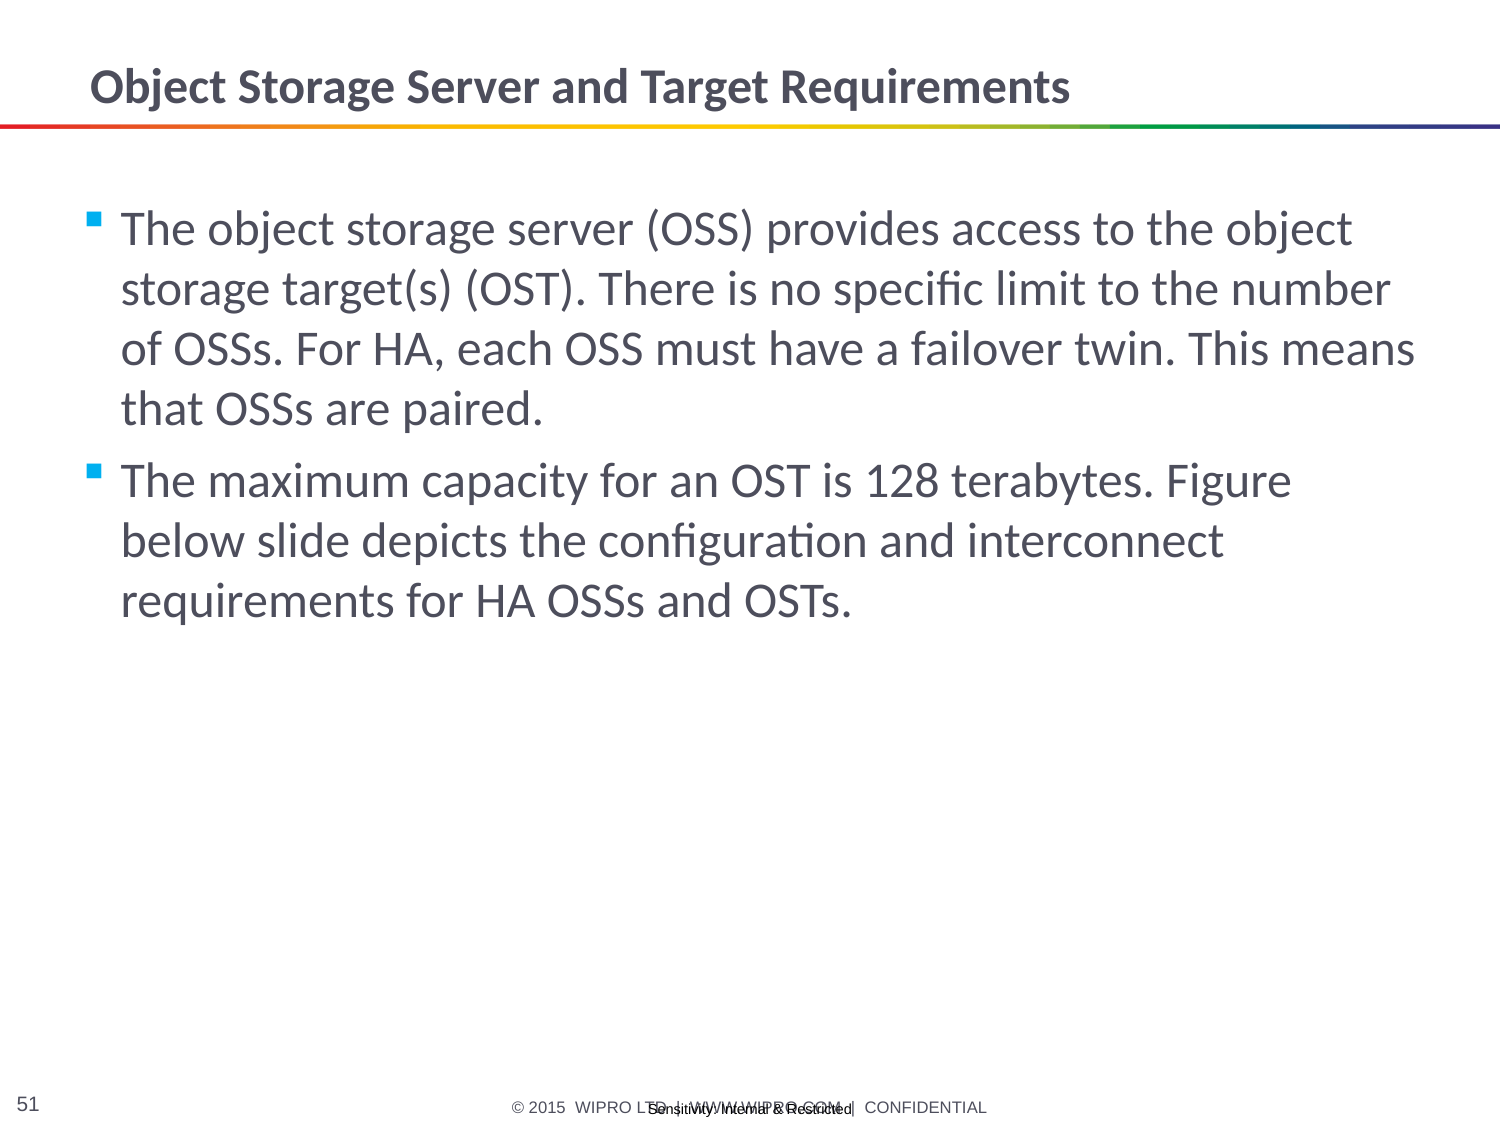

# Object Storage Server and Target Requirements
The object storage server (OSS) provides access to the object storage target(s) (OST). There is no specific limit to the number of OSSs. For HA, each OSS must have a failover twin. This means that OSSs are paired.
The maximum capacity for an OST is 128 terabytes. Figure below slide depicts the configuration and interconnect requirements for HA OSSs and OSTs.